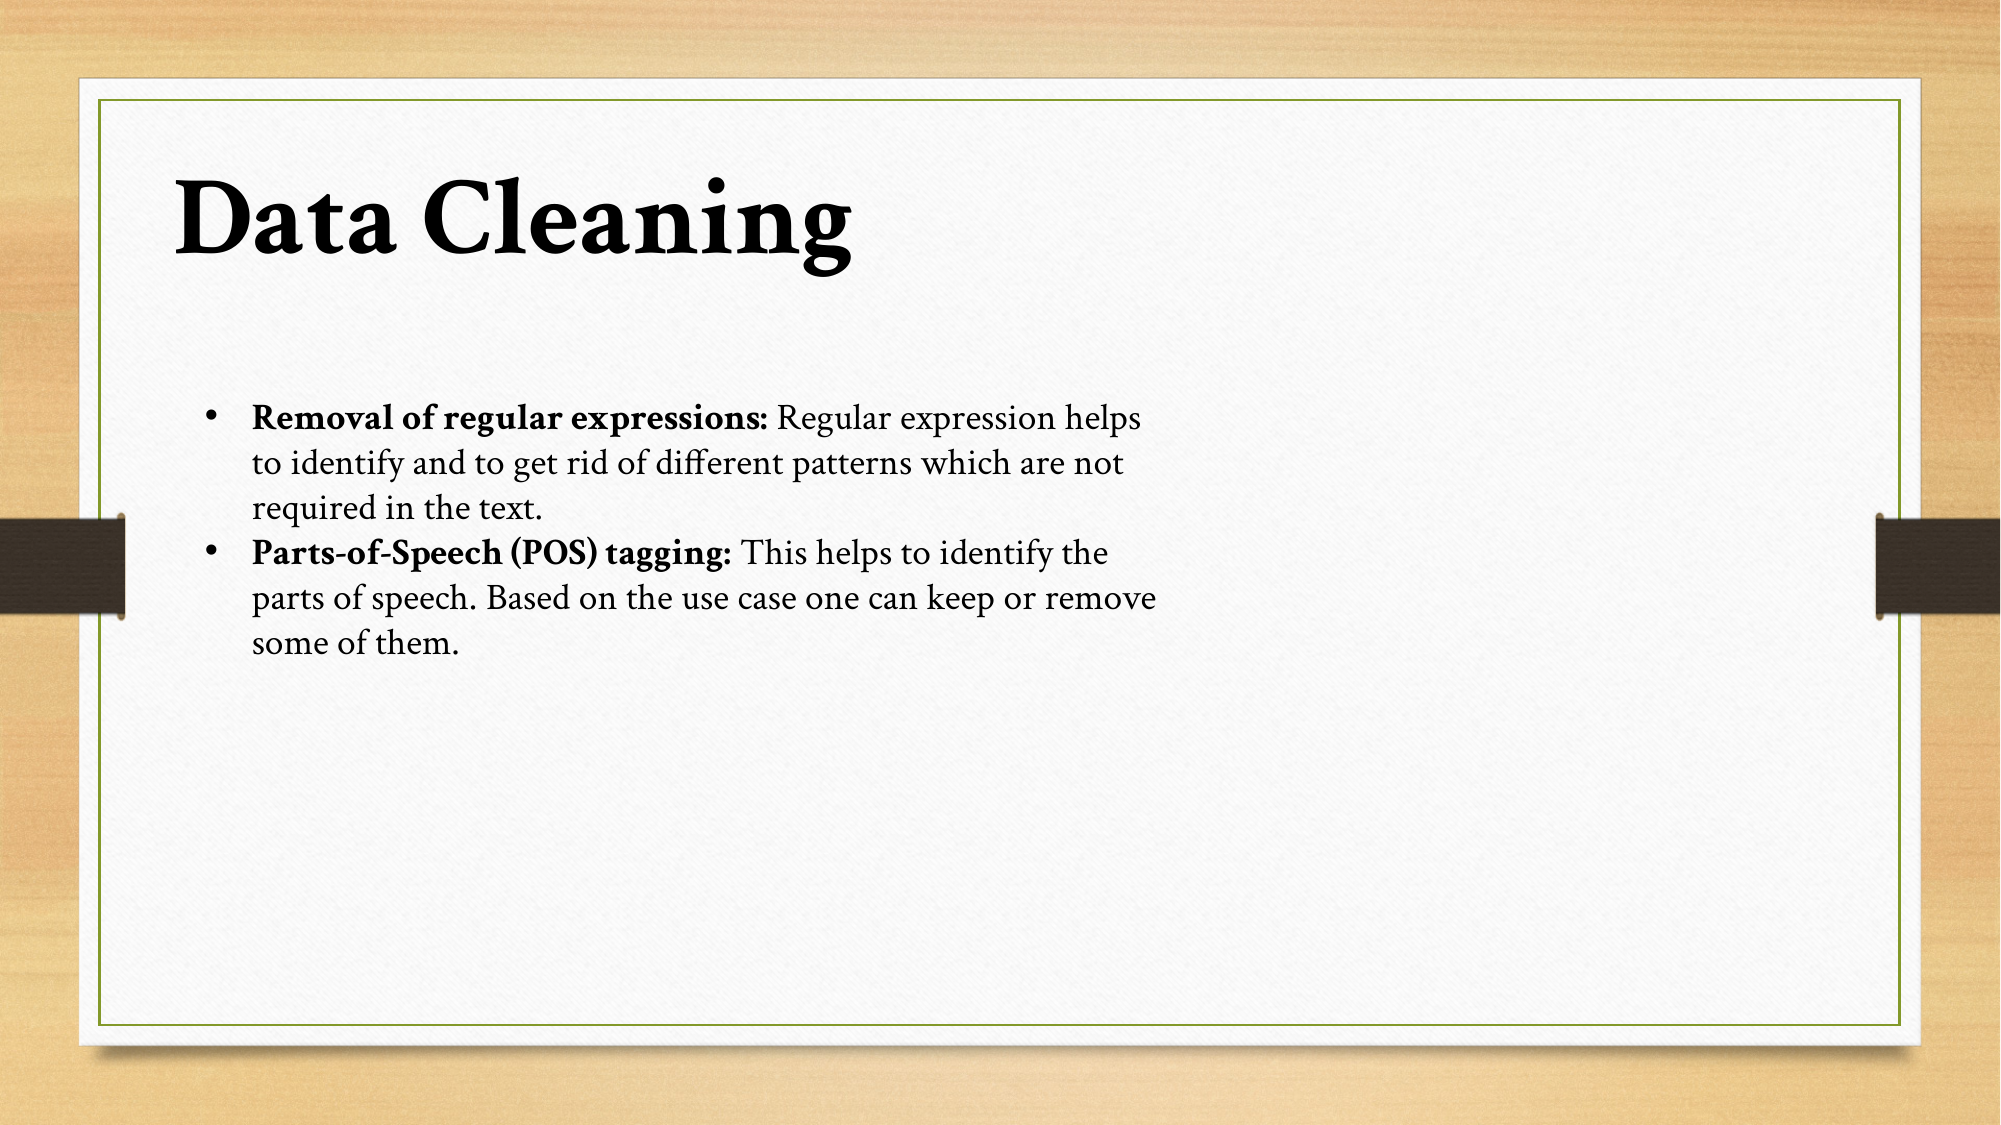

Data Cleaning
Removal of regular expressions: Regular expression helps to identify and to get rid of different patterns which are not required in the text.
Parts-of-Speech (POS) tagging: This helps to identify the parts of speech. Based on the use case one can keep or remove some of them.